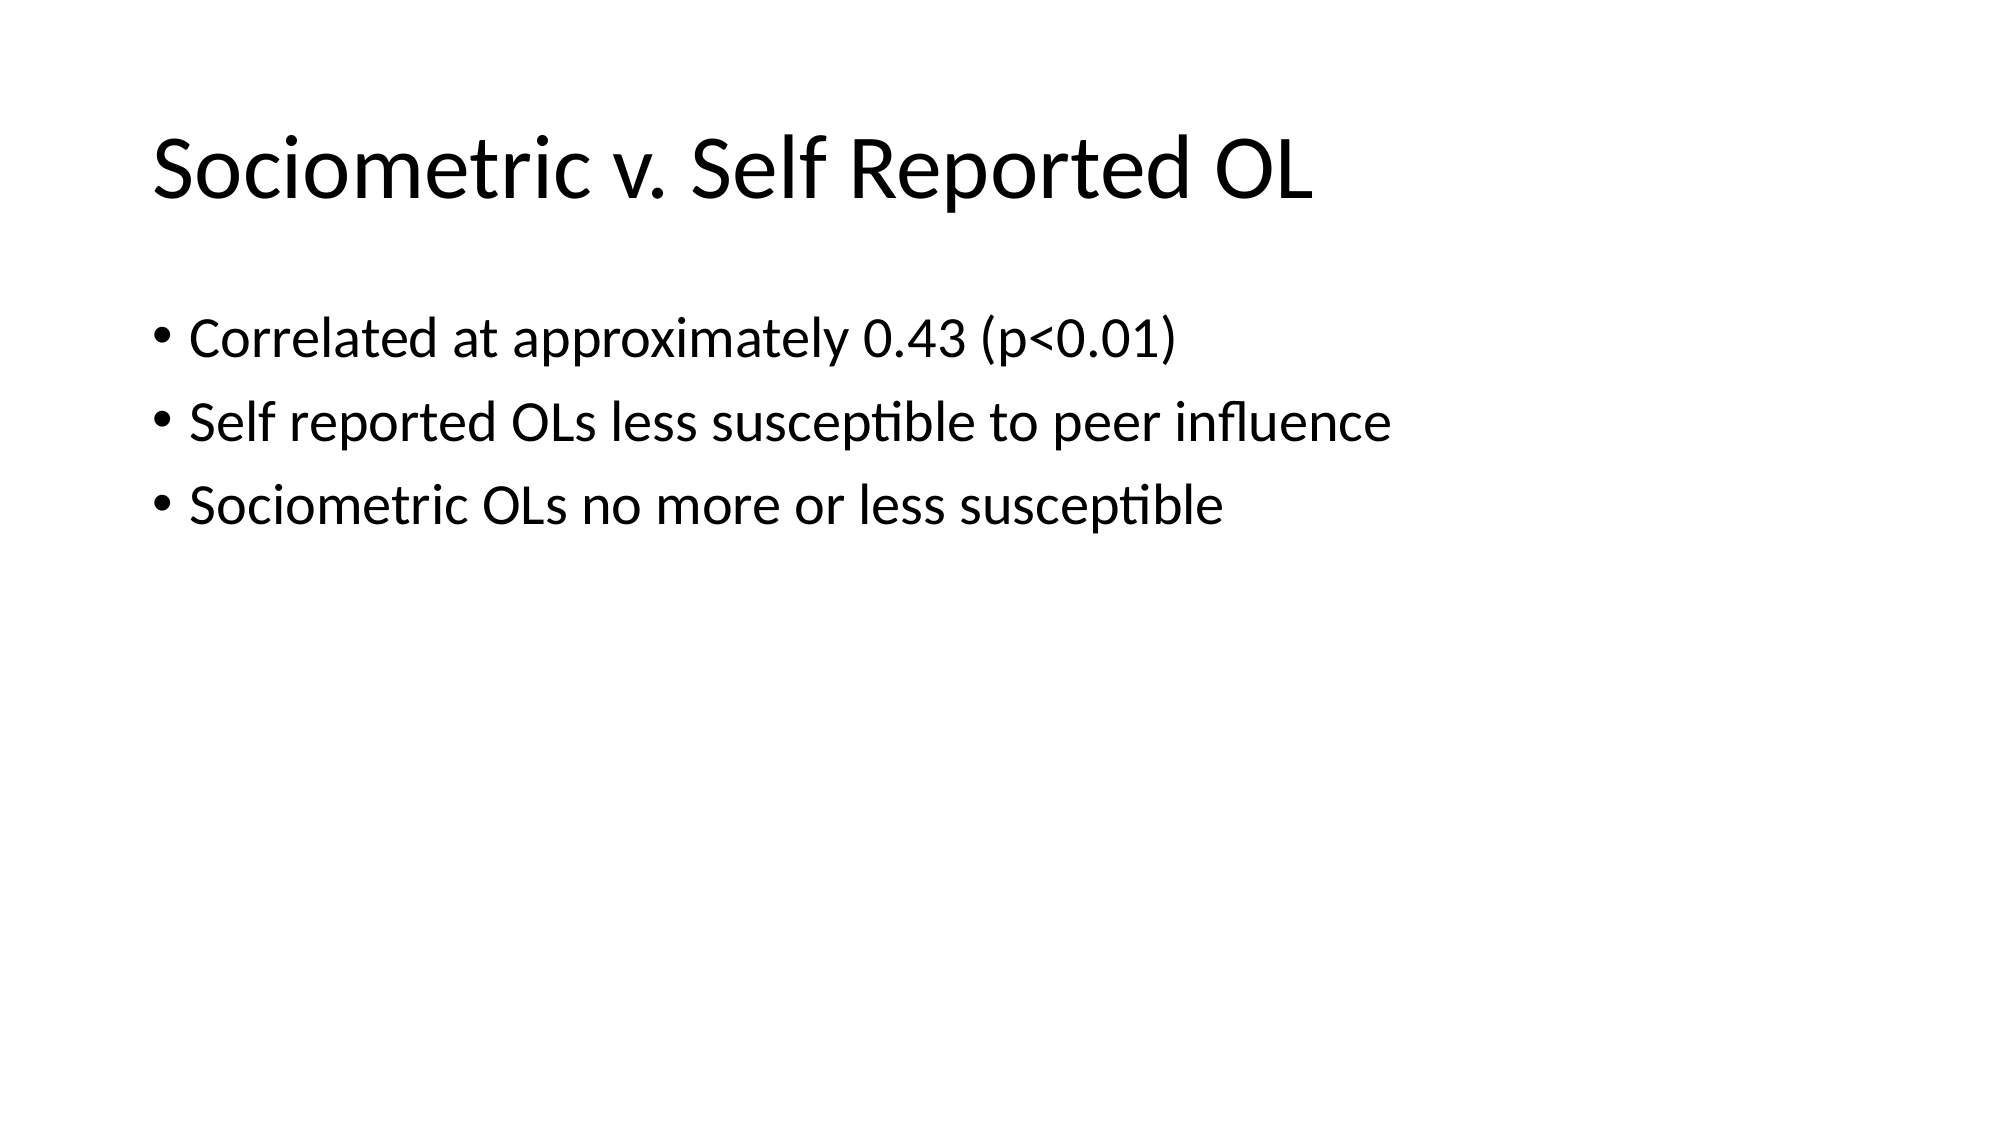

# Sociometric v. Self Reported OL
Correlated at approximately 0.43 (p<0.01)
Self reported OLs less susceptible to peer influence
Sociometric OLs no more or less susceptible